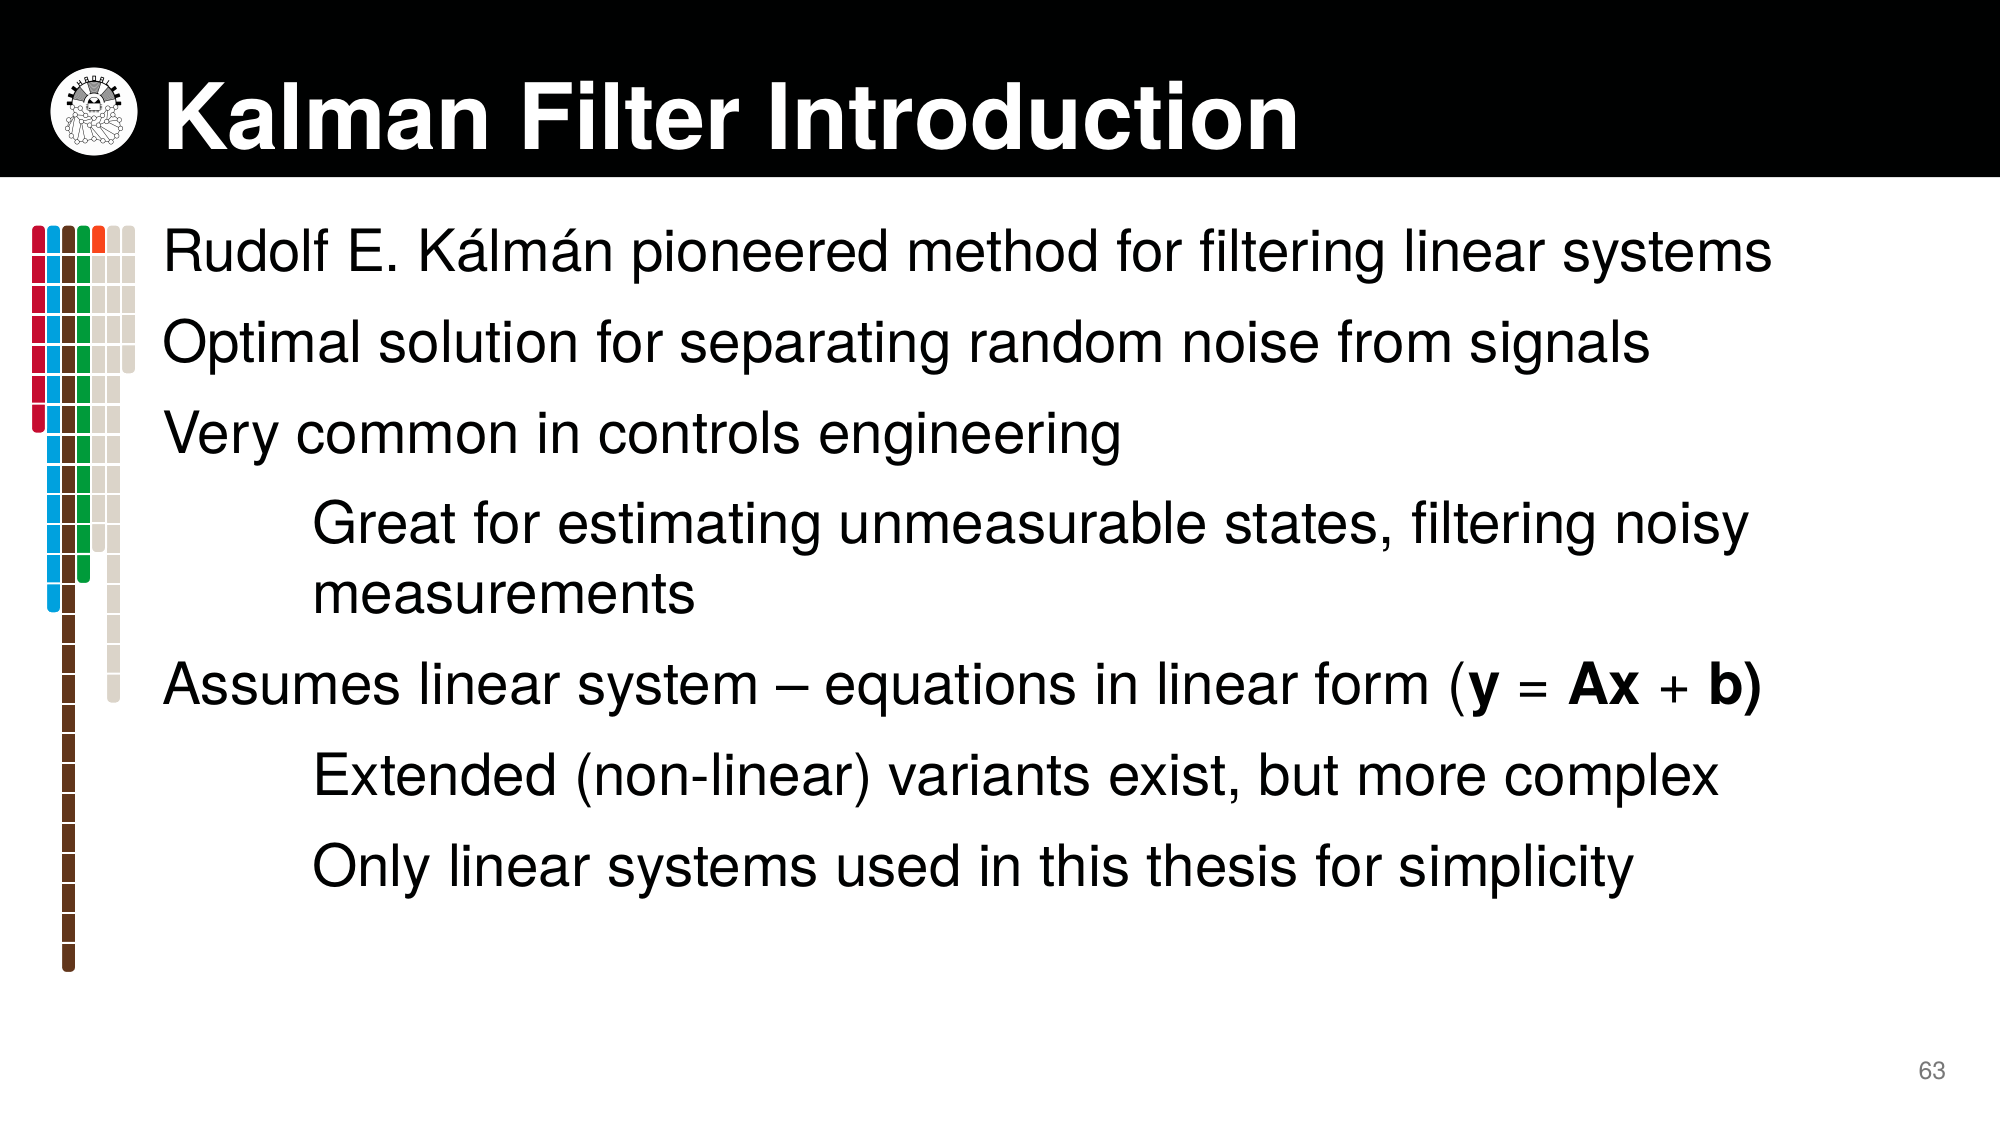

# Kalman Filter Introduction
Rudolf E. Kálmán pioneered method for filtering linear systems
Optimal solution for separating random noise from signals
Very common in controls engineering
	Great for estimating unmeasurable states, filtering noisy
	measurements
Assumes linear system – equations in linear form (y = Ax + b)
	Extended (non-linear) variants exist, but more complex
	Only linear systems used in this thesis for simplicity

63